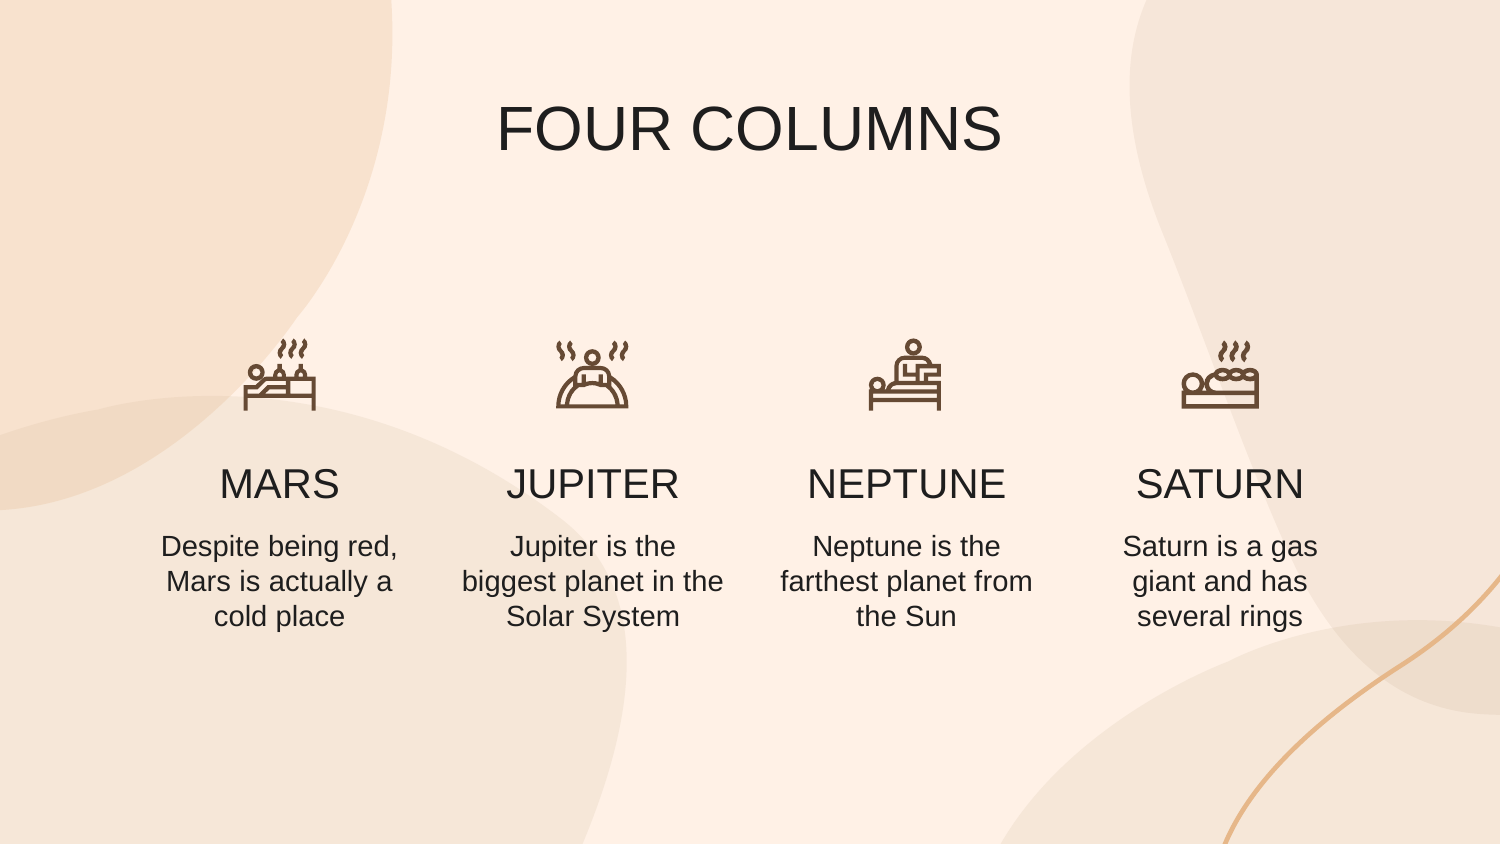

FOUR COLUMNS

MARS
JUPITER
# NEPTUNE
SATURN
Despite being red, Mars is actually a cold place
Jupiter is the biggest planet in the Solar System
Neptune is the farthest planet from the Sun
Saturn is a gas giant and has several rings